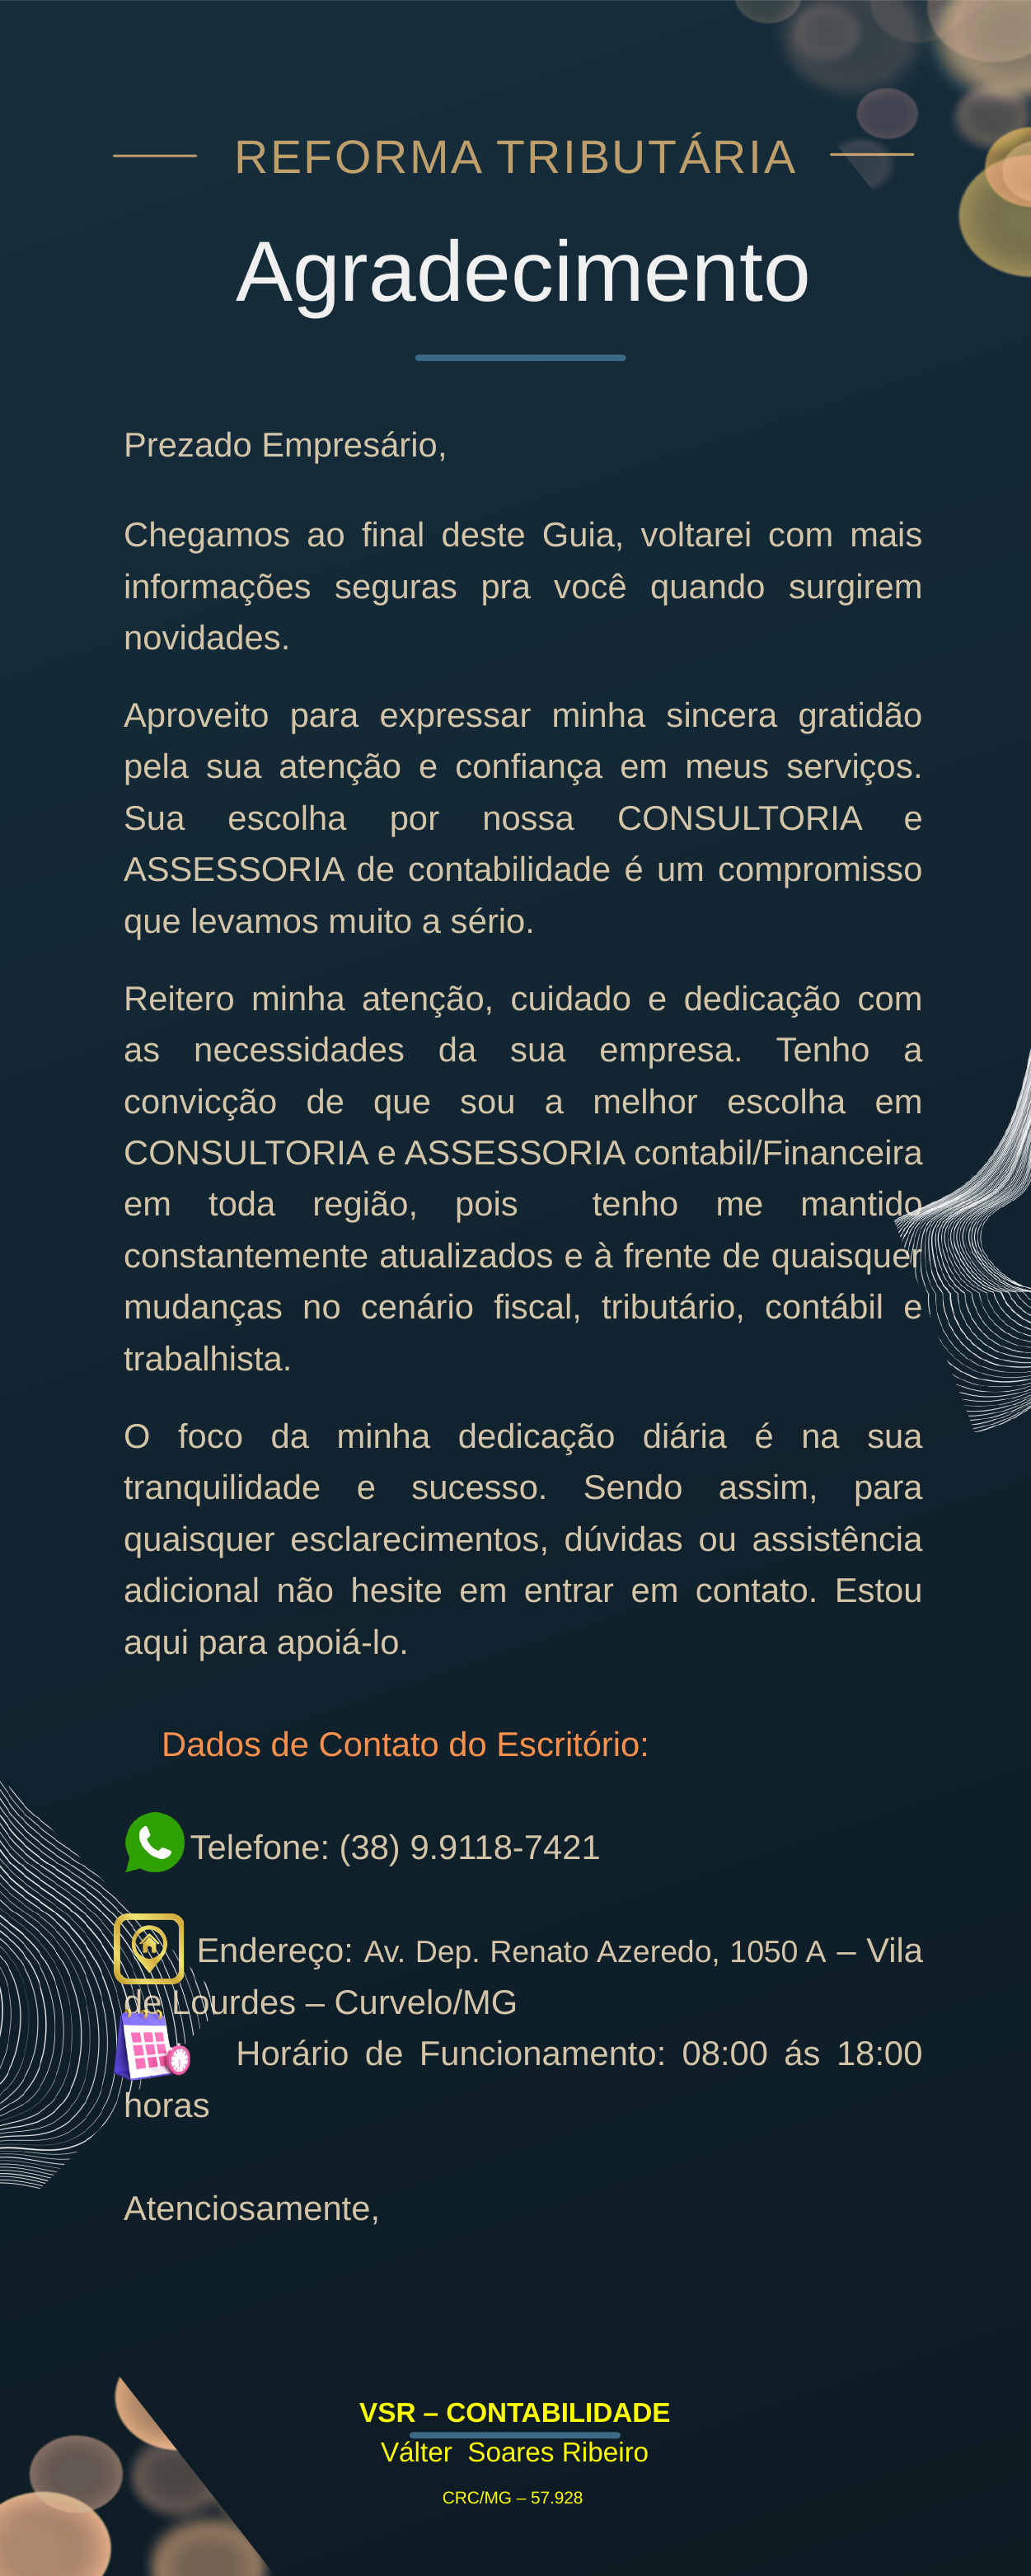

REFORMA TRIBUTÁRIA

Agradecimento

Prezado Empresário,

Chegamos ao final deste Guia, voltarei com mais informações seguras pra você quando surgirem novidades.

Aproveito para expressar minha sincera gratidão pela sua atenção e confiança em meus serviços. Sua escolha por nossa CONSULTORIA e ASSESSORIA de contabilidade é um compromisso que levamos muito a sério.

Reitero minha atenção, cuidado e dedicação com as necessidades da sua empresa. Tenho a convicção de que sou a melhor escolha em CONSULTORIA e ASSESSORIA contabil/Financeira em toda região, pois  tenho me mantido constantemente atualizados e à frente de quaisquer mudanças no cenário fiscal, tributário, contábil e trabalhista.

O foco da minha dedicação diária é na sua tranquilidade e sucesso. Sendo assim, para quaisquer esclarecimentos, dúvidas ou assistência adicional não hesite em entrar em contato. Estou aqui para apoiá-lo.

    Dados de Contato do Escritório:

       Telefone: (38) 9.9118-7421

       Endereço: Av. Dep. Renato Azeredo, 1050 A – Vila de Lourdes – Curvelo/MG
       Horário de Funcionamento: 08:00 ás 18:00 horas

Atenciosamente,

VSR – CONTABILIDADE
Válter  Soares Ribeiro
CRC/MG – 57.928